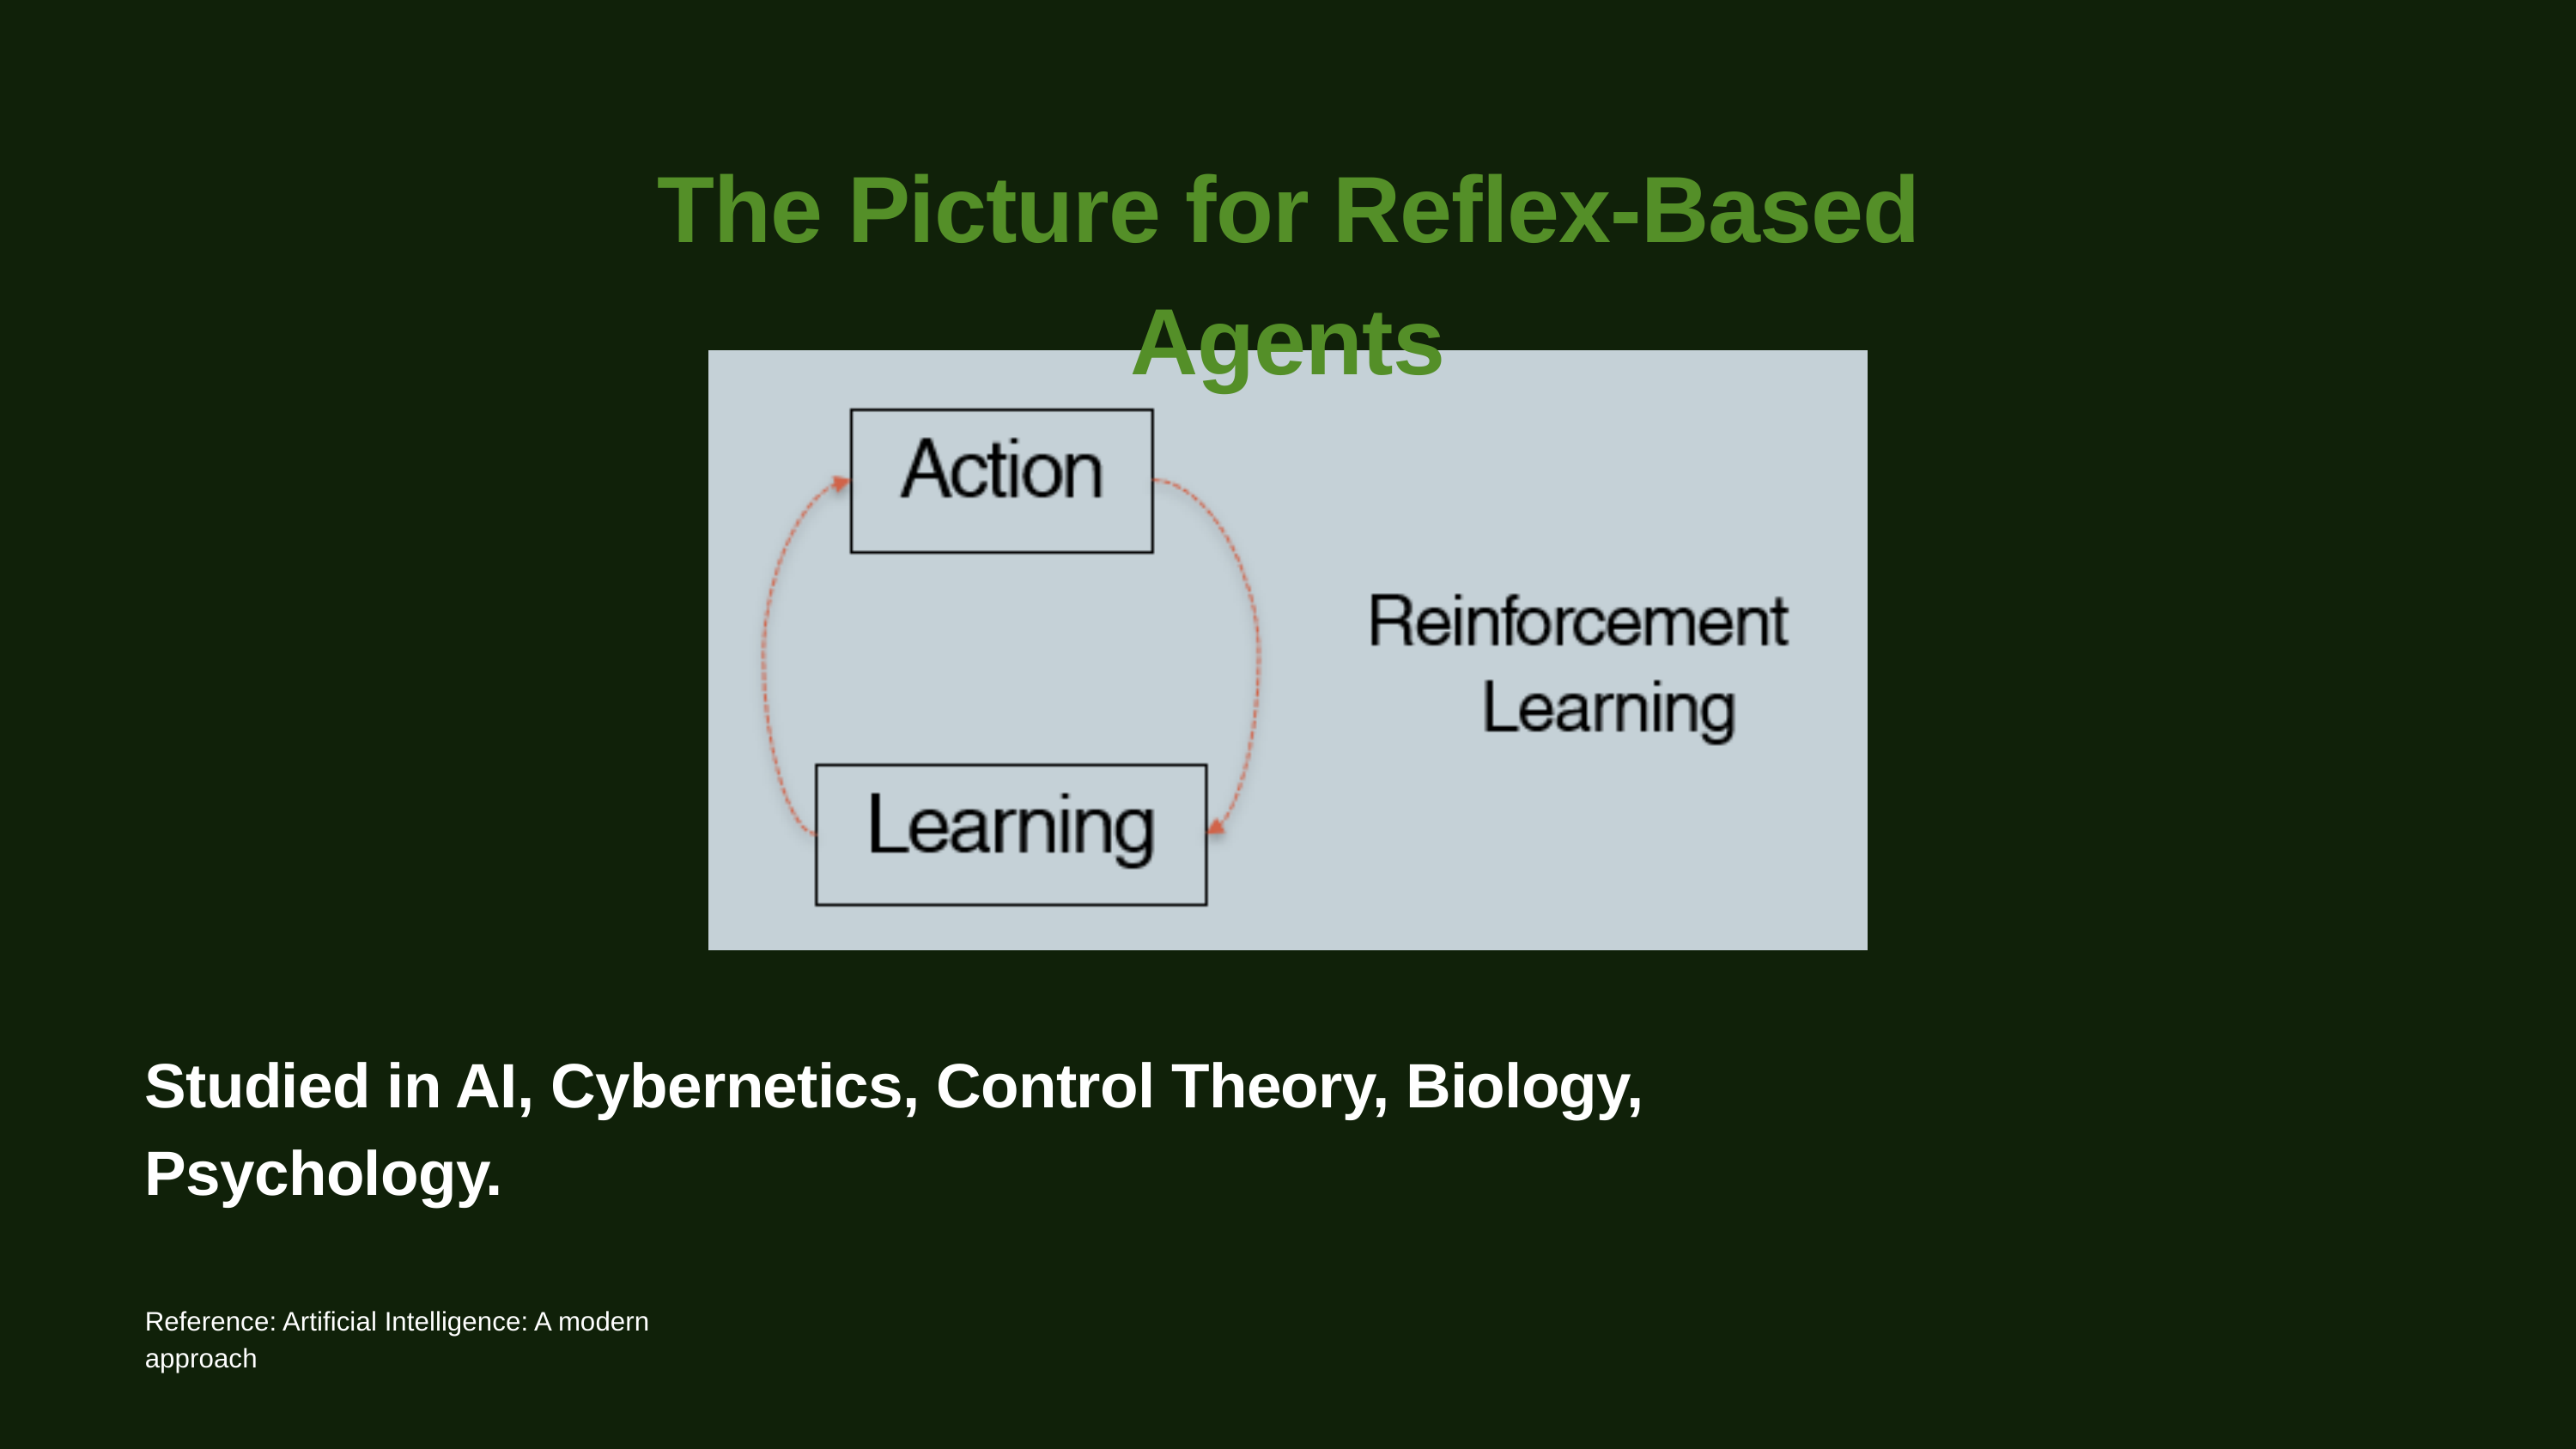

The Picture for Reflex-Based Agents

Studied in AI, Cybernetics, Control Theory, Biology, Psychology.
Reference: Artificial Intelligence: A modern approach